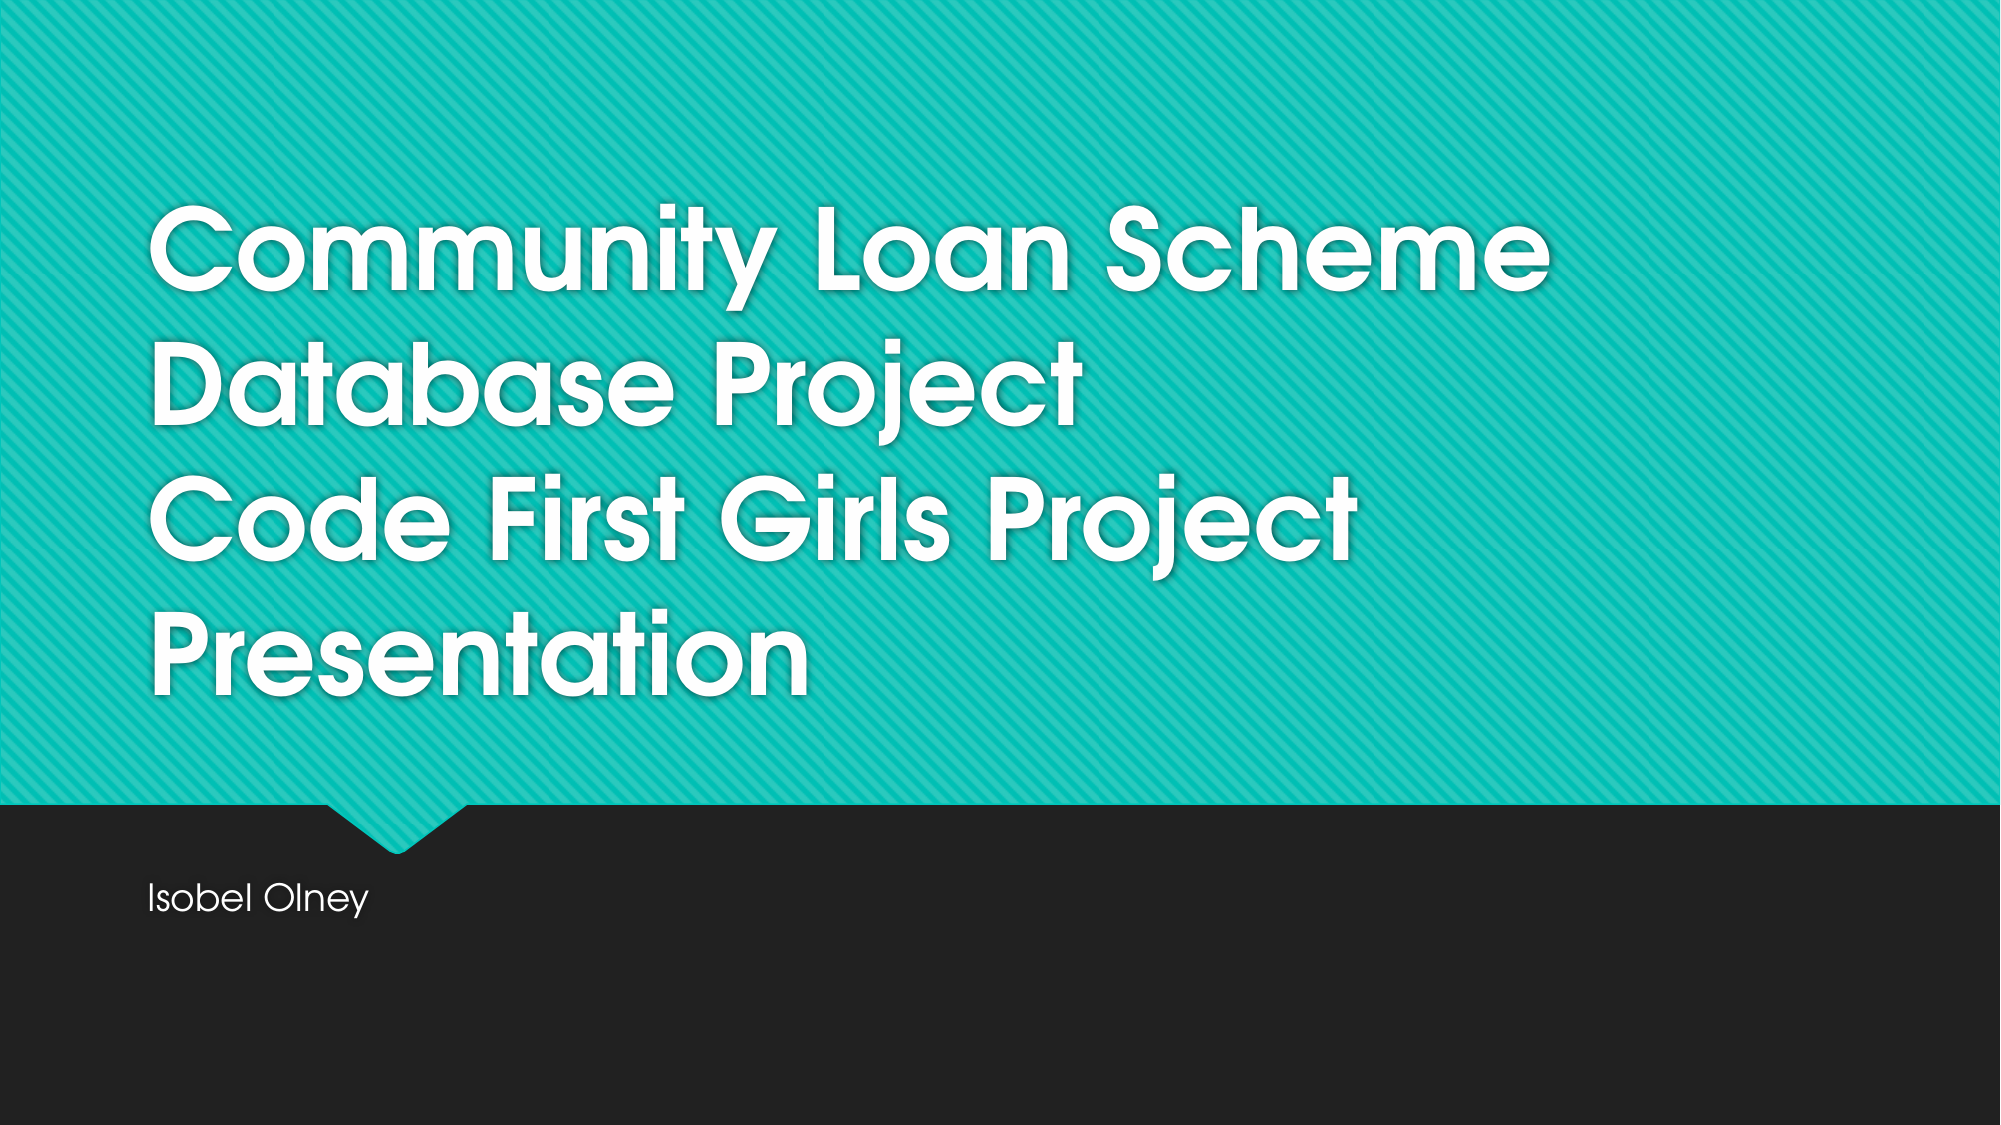

# Community Loan Scheme Database Project Code First Girls Project Presentation
Isobel Olney